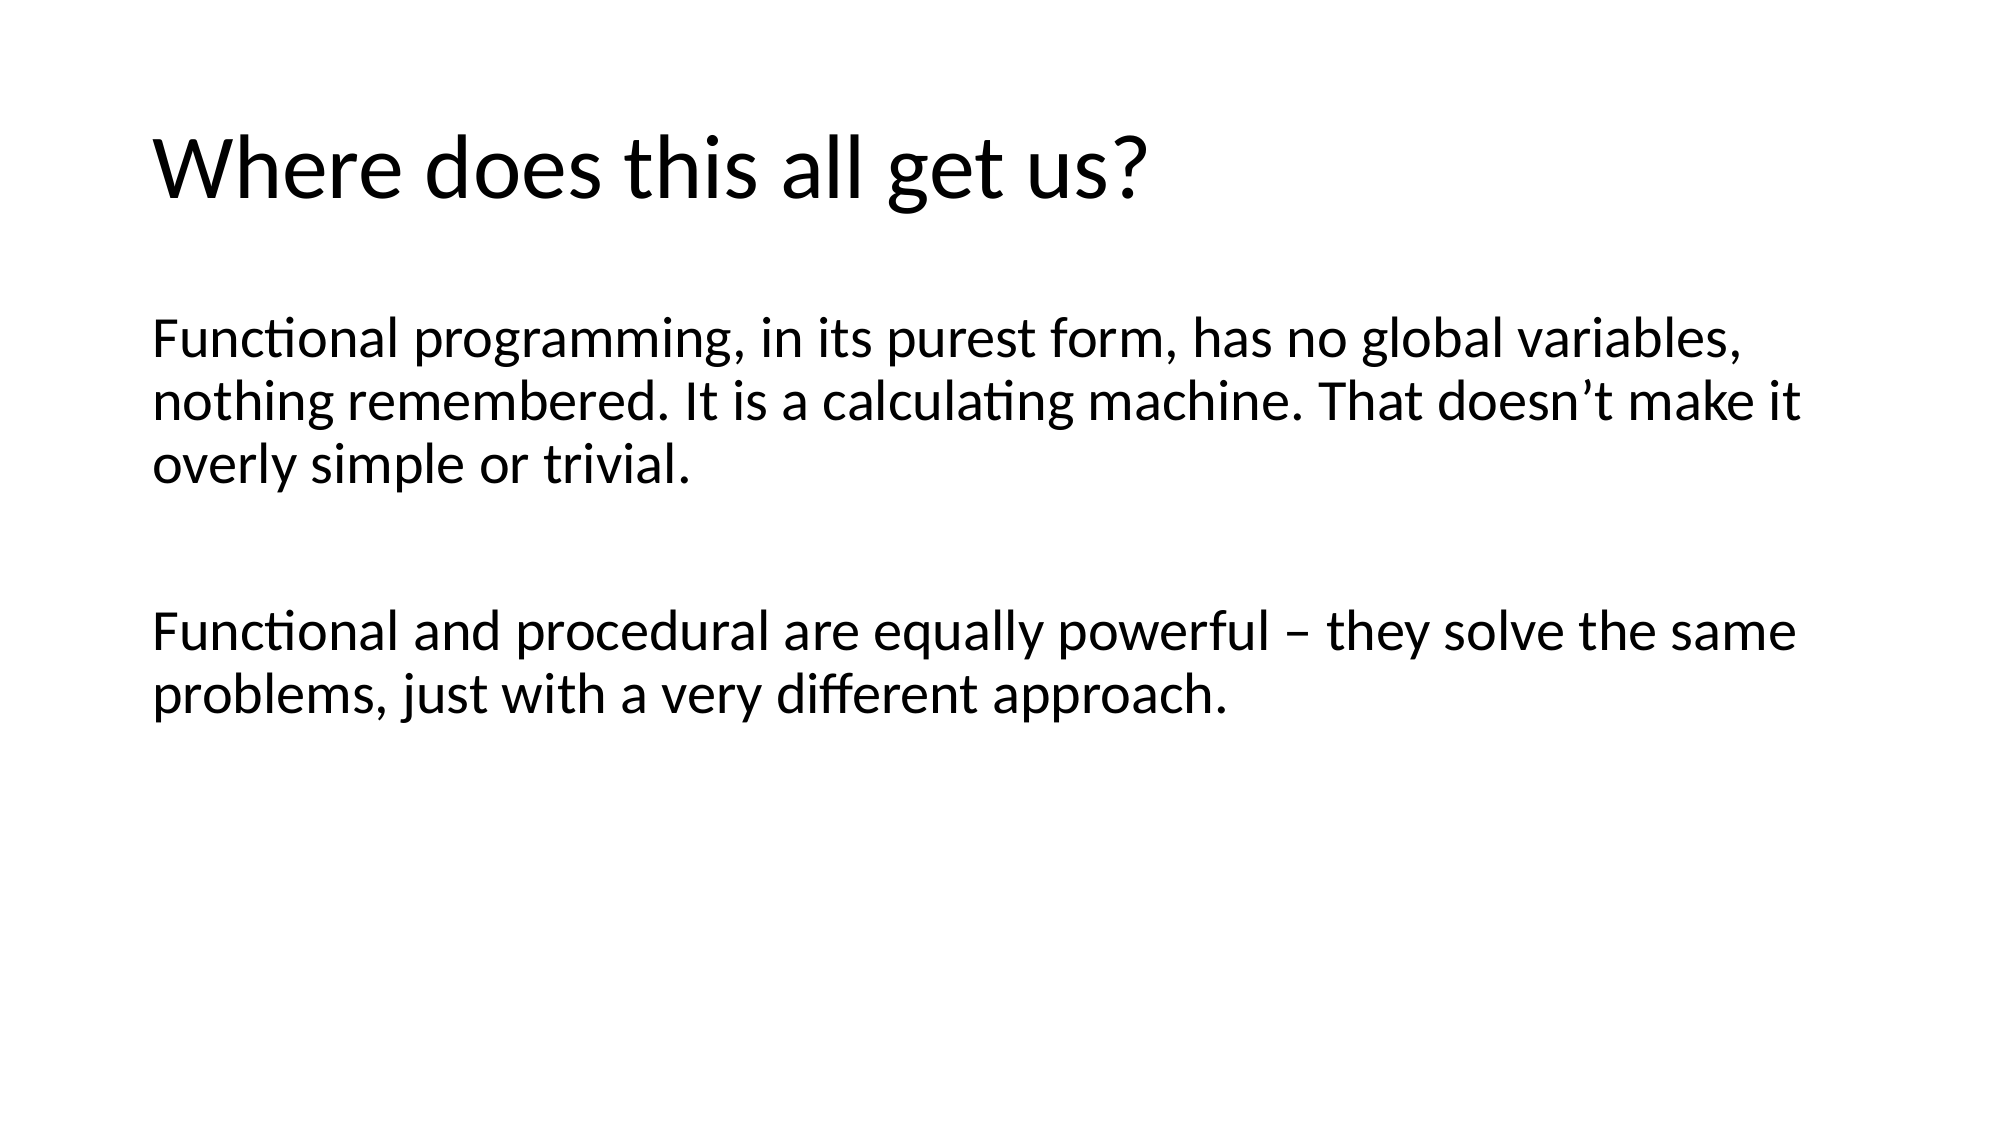

# Where does this all get us?
Functional programming, in its purest form, has no global variables, nothing remembered. It is a calculating machine. That doesn’t make it overly simple or trivial.

Functional and procedural are equally powerful – they solve the same problems, just with a very different approach.